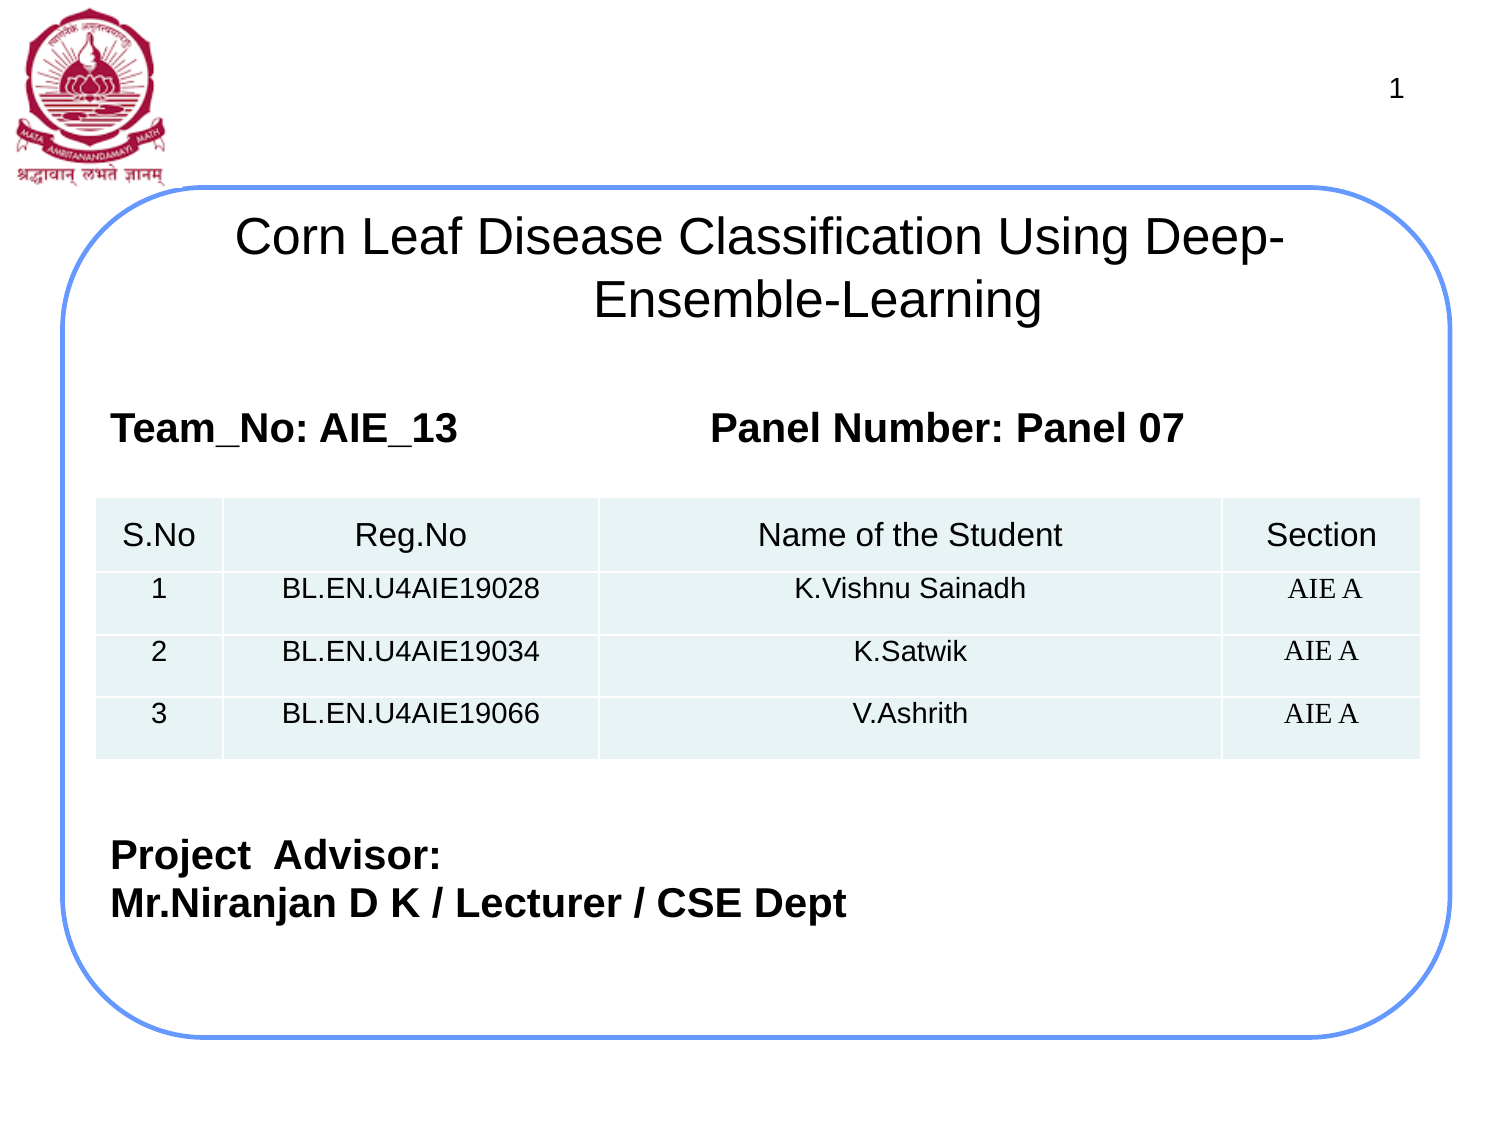

1
# Corn Leaf Disease Classification Using Deep-Ensemble-Learning

Team_No: AIE_13		Panel Number: Panel 07

Project  Advisor:
Mr.Niranjan D K / Lecturer / CSE Dept
| S.No | Reg.No | Name of the Student | Section |
| --- | --- | --- | --- |
| 1 | BL.EN.U4AIE19028 | K.Vishnu Sainadh | AIE A |
| 2 | BL.EN.U4AIE19034 | K.Satwik | AIE A |
| 3 | BL.EN.U4AIE19066 | V.Ashrith | AIE A |